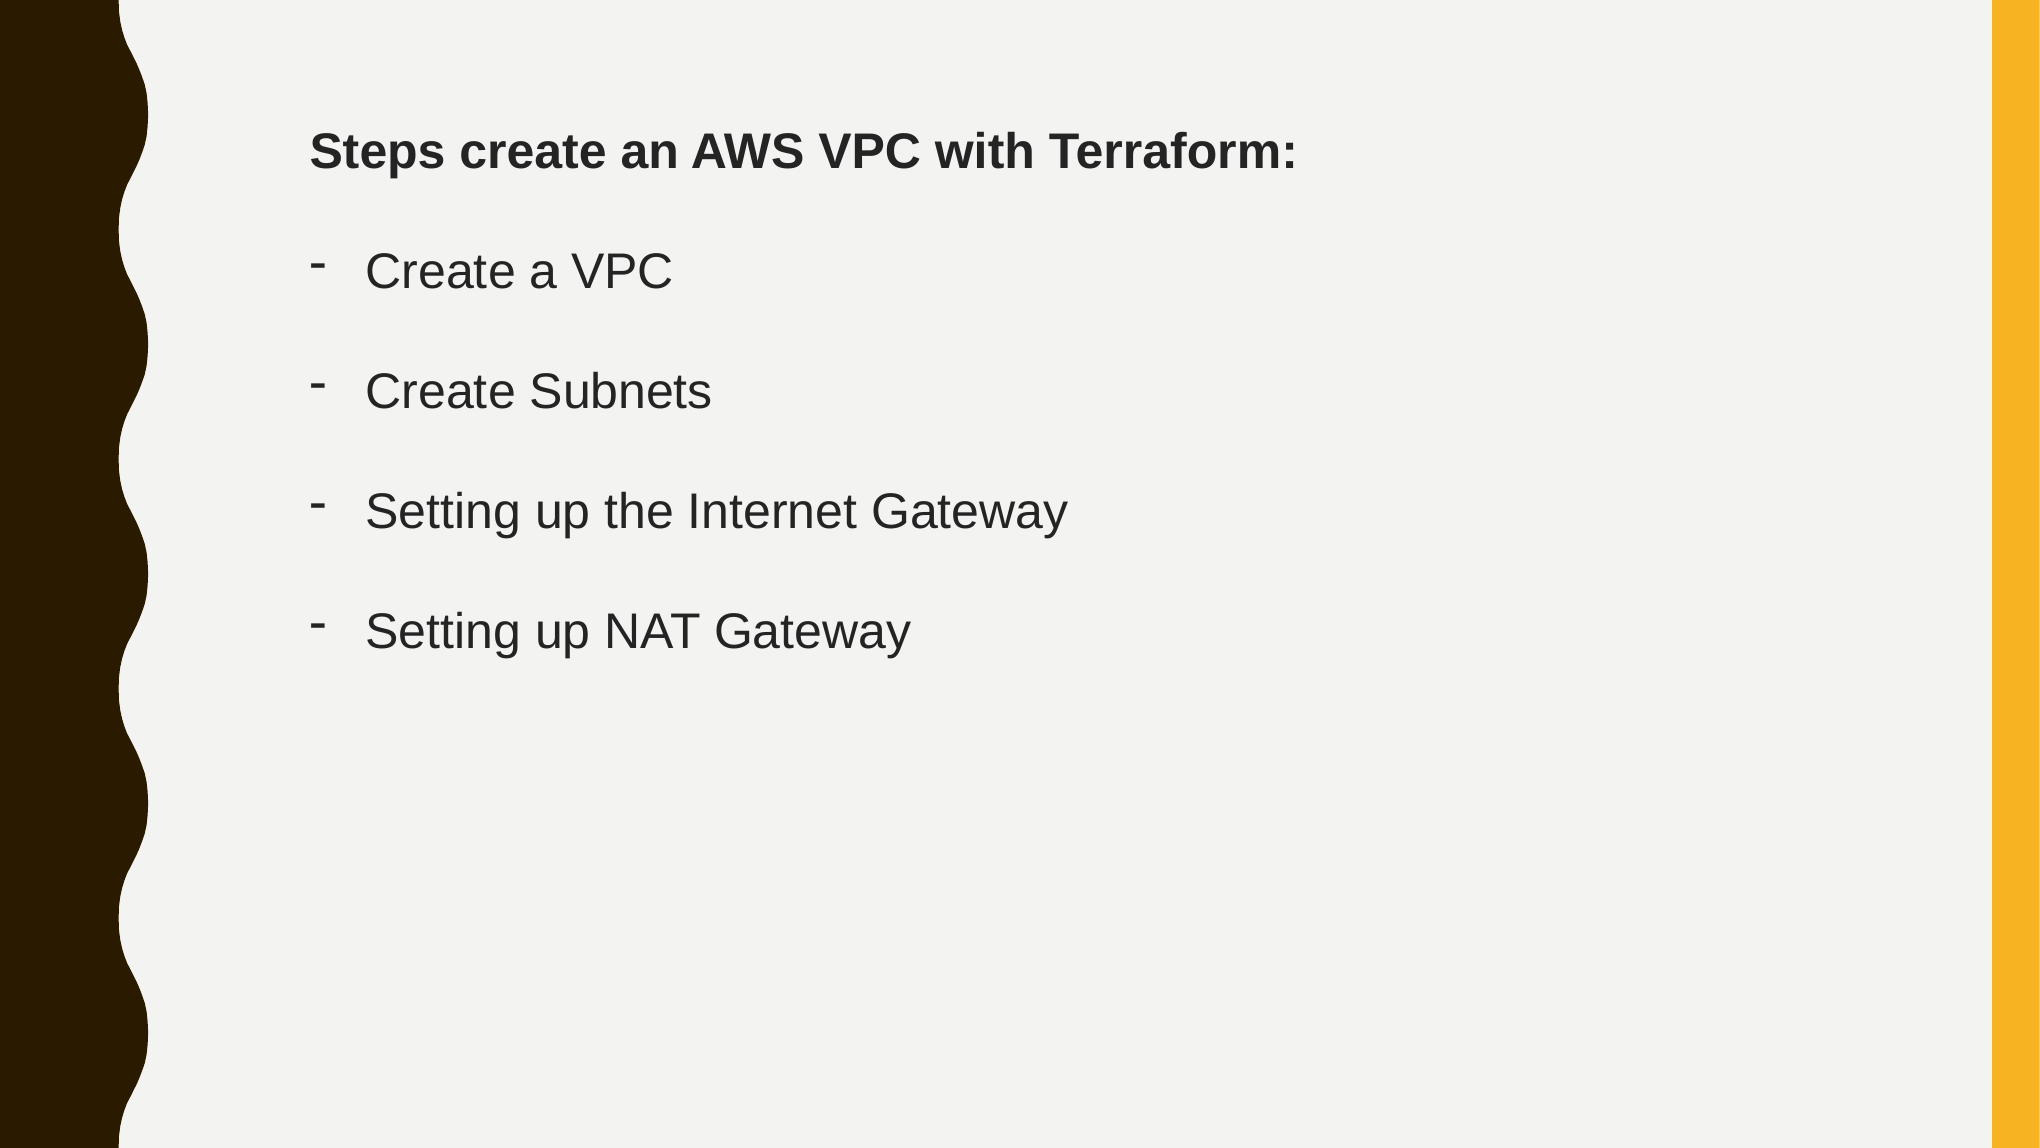

Steps create an AWS VPC with Terraform:

Create a VPC
Create Subnets
Setting up the Internet Gateway
Setting up NAT Gateway